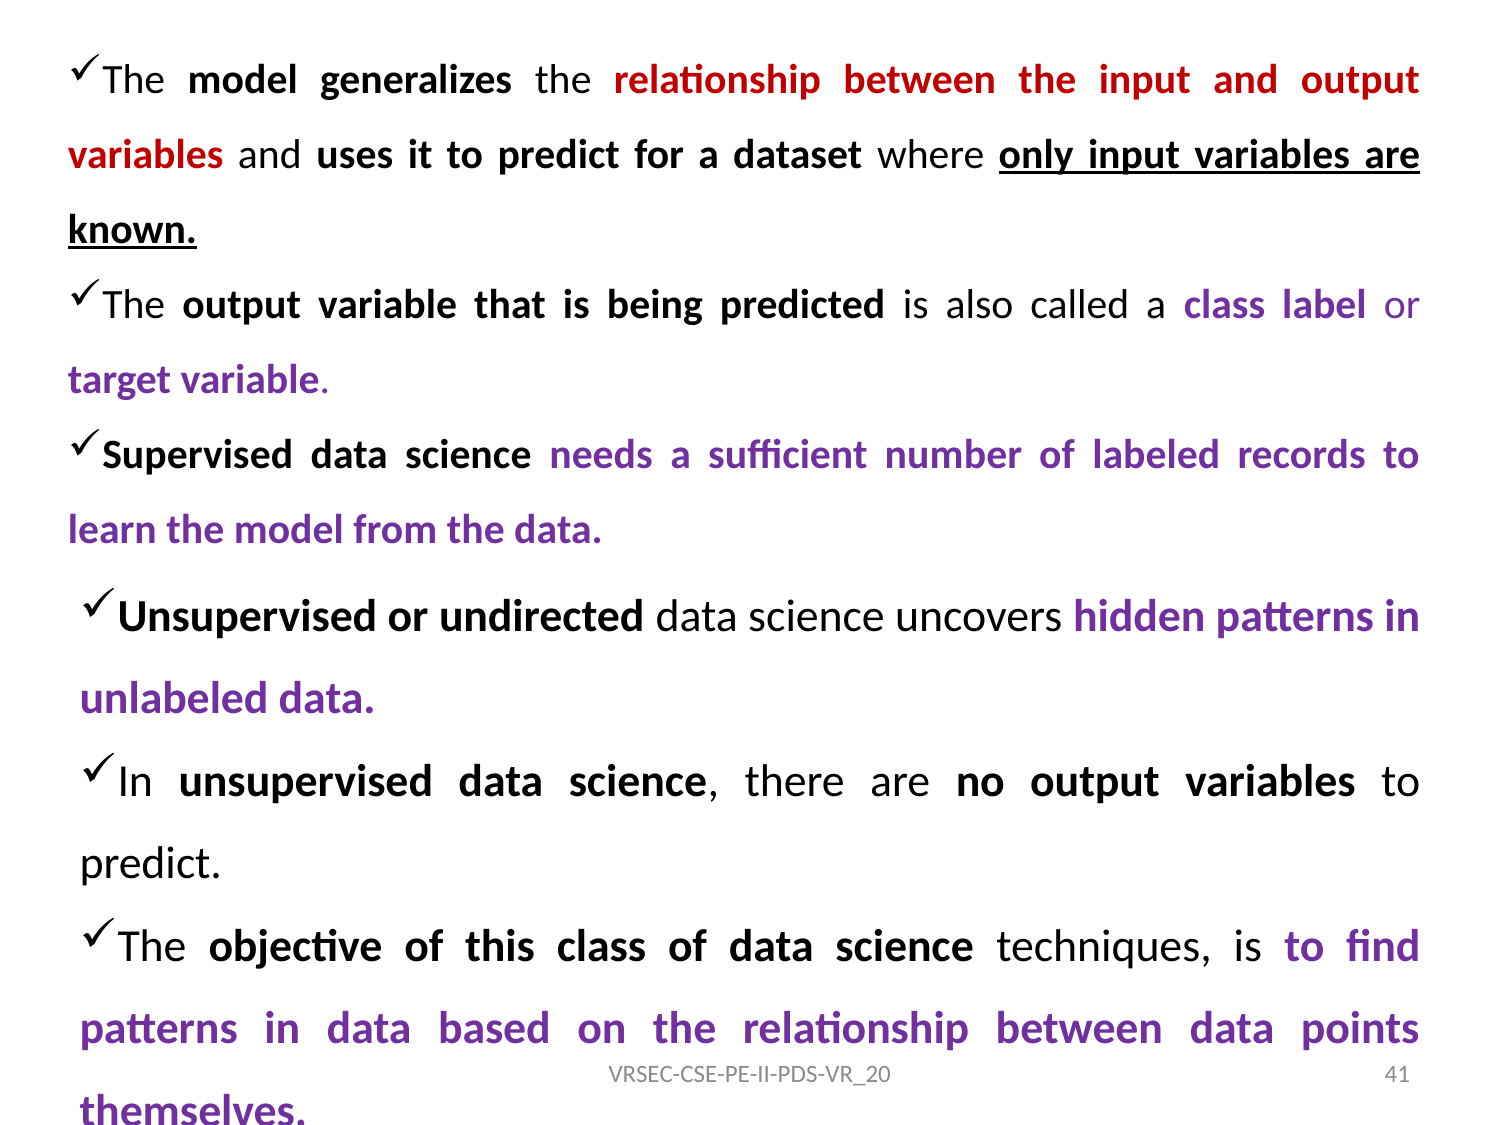

The model generalizes the relationship between the input and output variables and uses it to predict for a dataset where only input variables are known.
The output variable that is being predicted is also called a class label or target variable.
Supervised data science needs a sufficient number of labeled records to learn the model from the data.
Unsupervised or undirected data science uncovers hidden patterns in unlabeled data.
In unsupervised data science, there are no output variables to predict.
The objective of this class of data science techniques, is to find patterns in data based on the relationship between data points themselves.
VRSEC-CSE-PE-II-PDS-VR_20
41